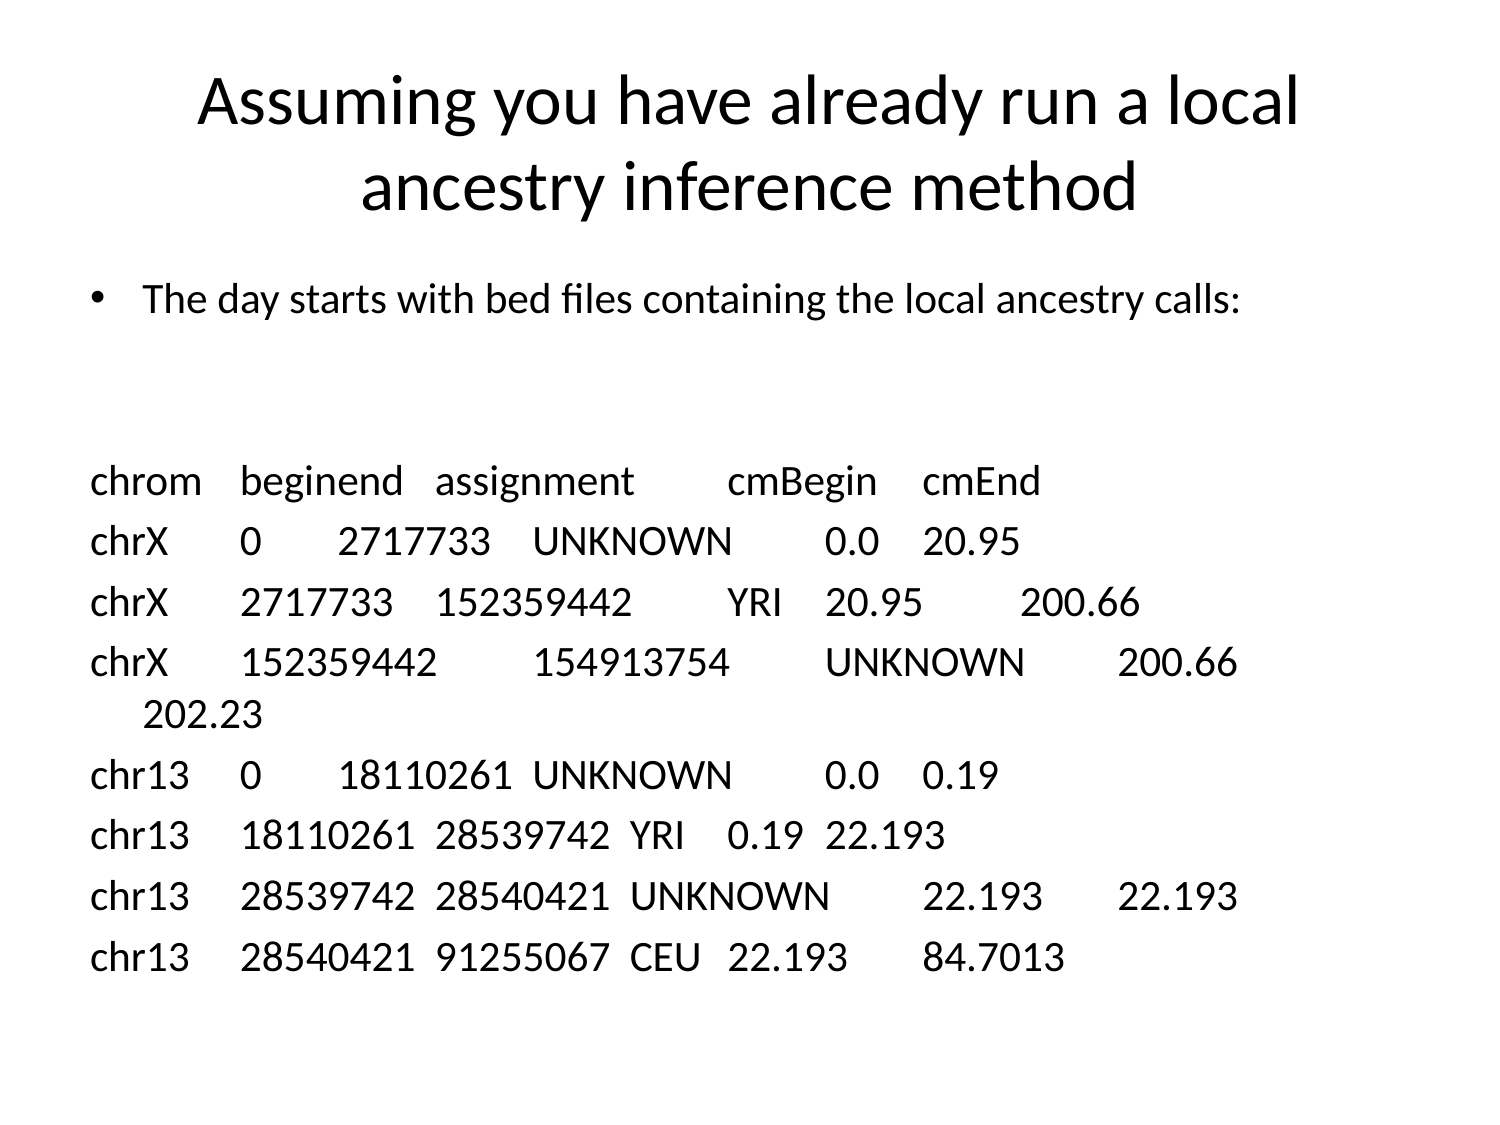

# Assuming you have already run a local ancestry inference method
The day starts with bed files containing the local ancestry calls:

chrom		begin		end			assignment	cmBegin	cmEnd
chrX		0			2717733	UNKNOWN	0.0			20.95
chrX		2717733	152359442	YRI			20.95		200.66
chrX		152359442	154913754	UNKNOWN	200.66		202.23
chr13		0			18110261	UNKNOWN	0.0			0.19
chr13		18110261	28539742	YRI			0.19		22.193
chr13		28539742	28540421	UNKNOWN	22.193		22.193
chr13		28540421	91255067	CEU		22.193		84.7013